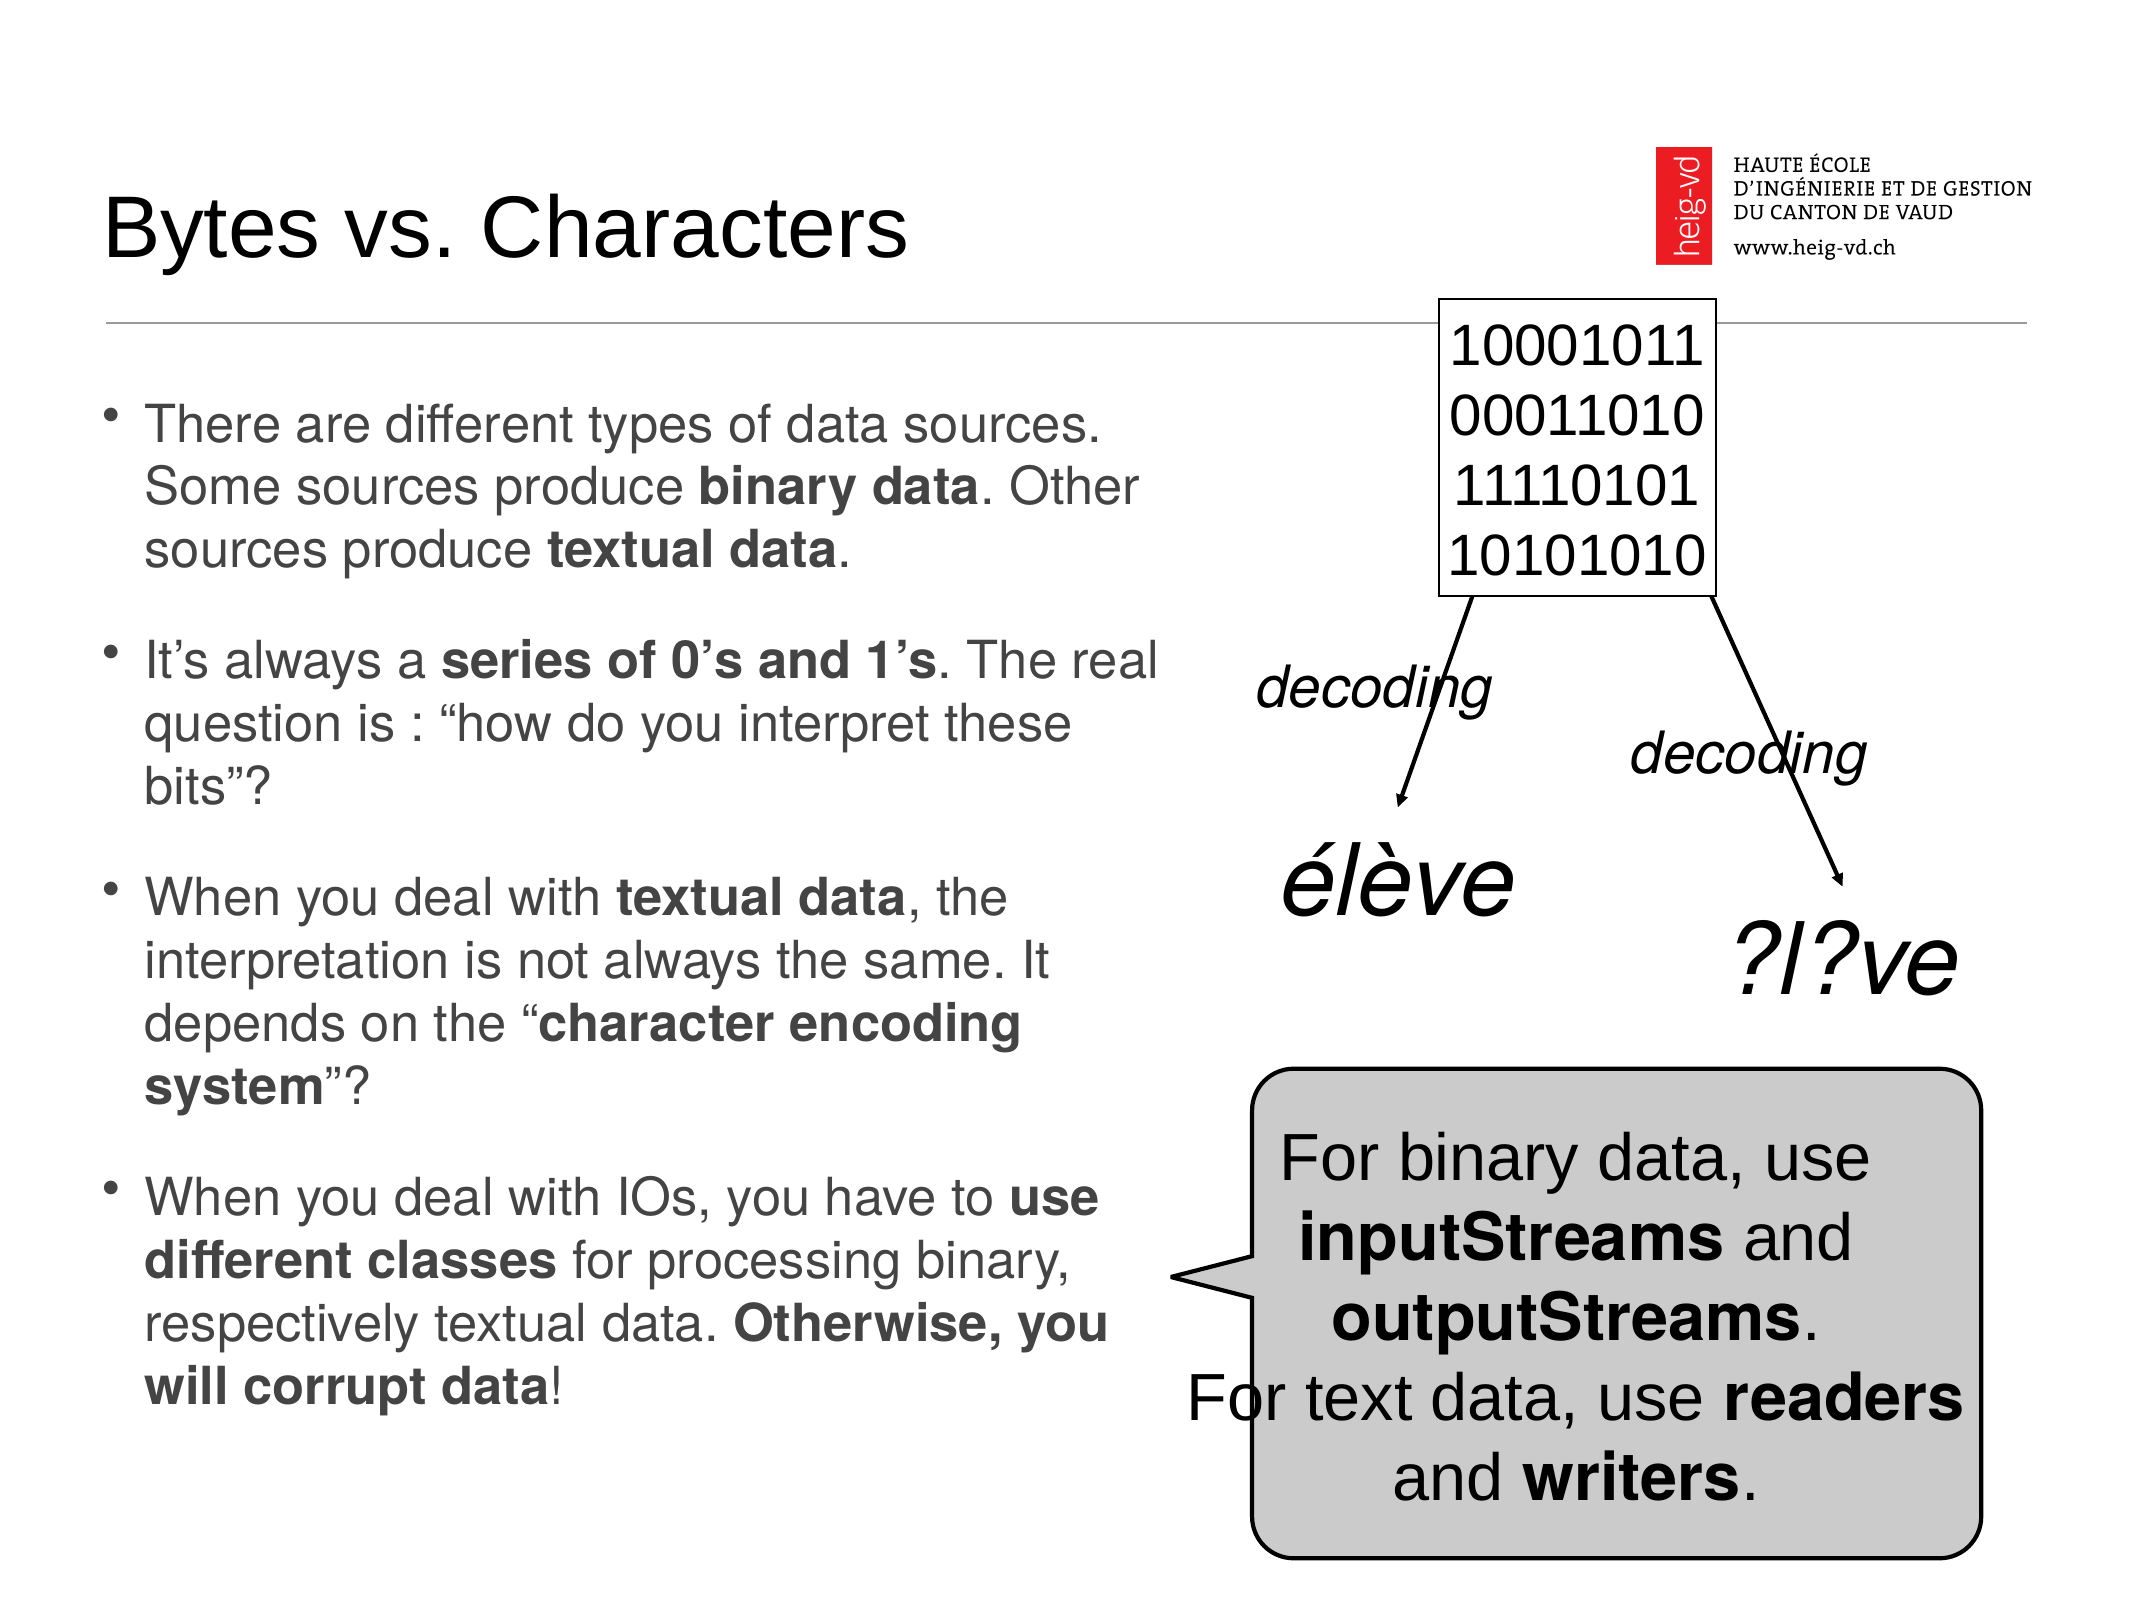

# Bytes vs. Characters
10001011
00011010
11110101
10101010
There are different types of data sources. Some sources produce binary data. Other sources produce textual data.
It’s always a series of 0’s and 1’s. The real question is : “how do you interpret these bits”?
When you deal with textual data, the interpretation is not always the same. It depends on the “character encoding system”?
When you deal with IOs, you have to use different classes for processing binary, respectively textual data. Otherwise, you will corrupt data!
decoding
decoding
élève
?l?ve
For binary data, use inputStreams and outputStreams.
For text data, use readers and writers.